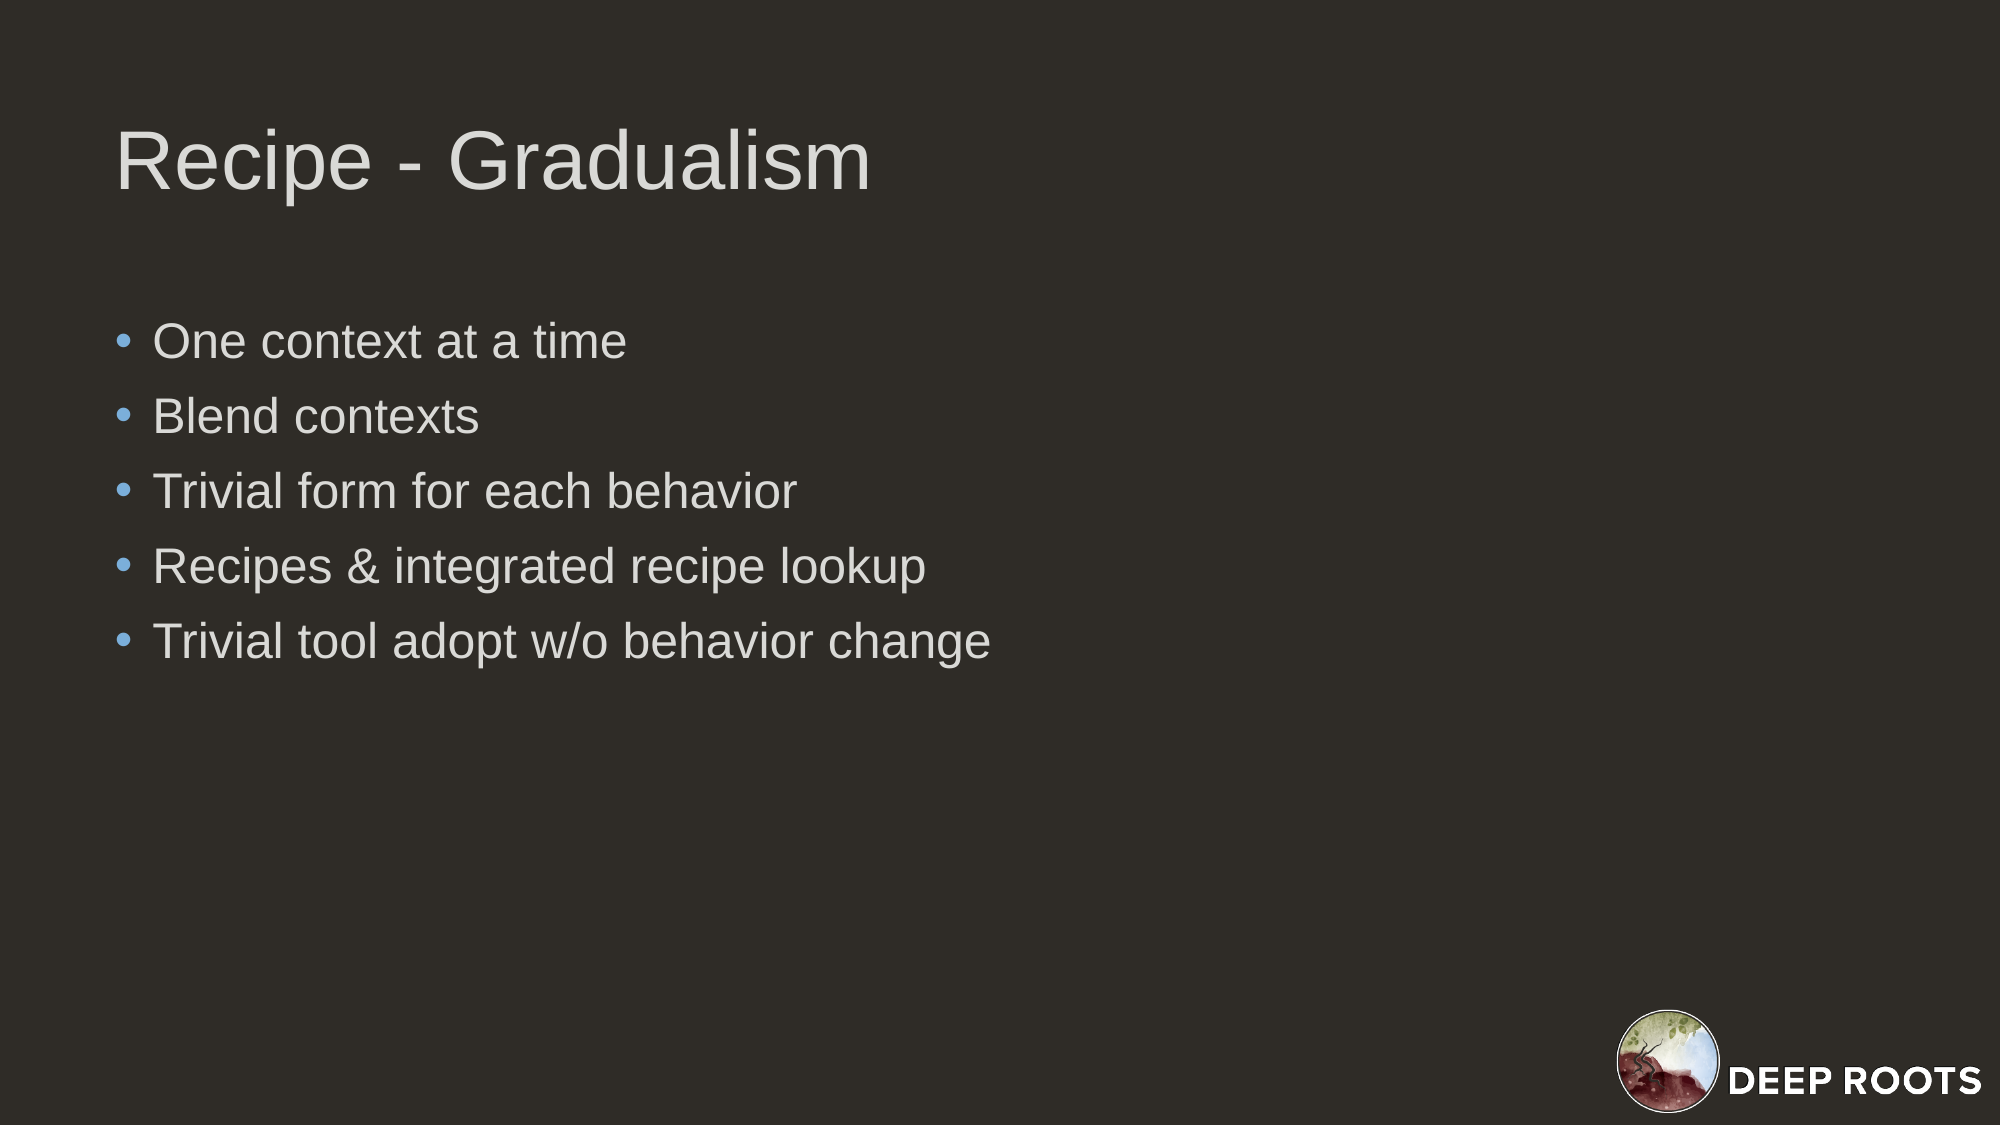

# Recipe - Gradualism
One context at a time
Blend contexts
Trivial form for each behavior
Recipes & integrated recipe lookup
Trivial tool adopt w/o behavior change